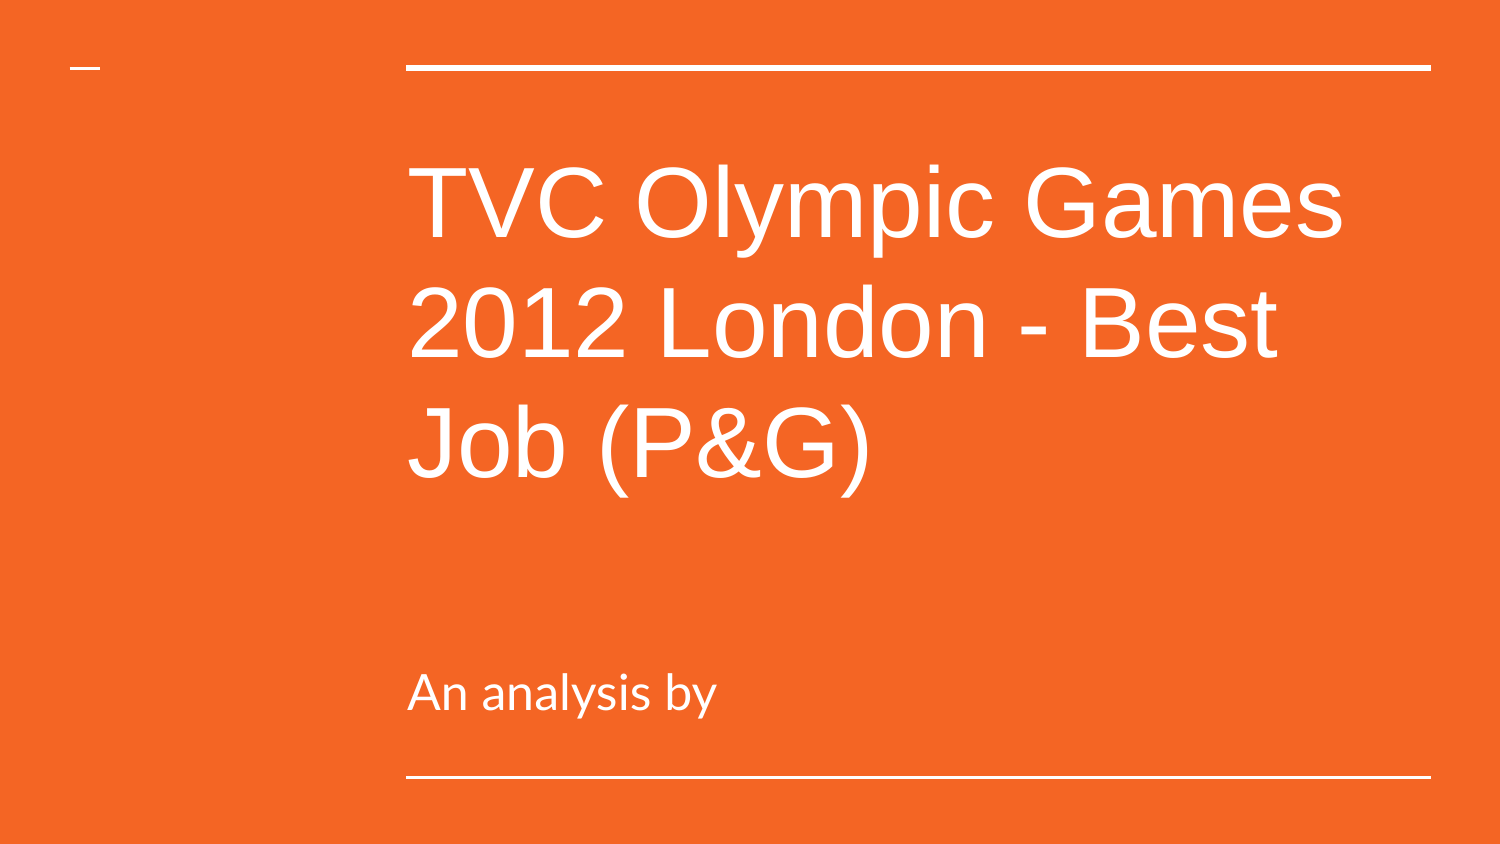

# TVC Olympic Games 2012 London - Best Job (P&G)
An analysis by